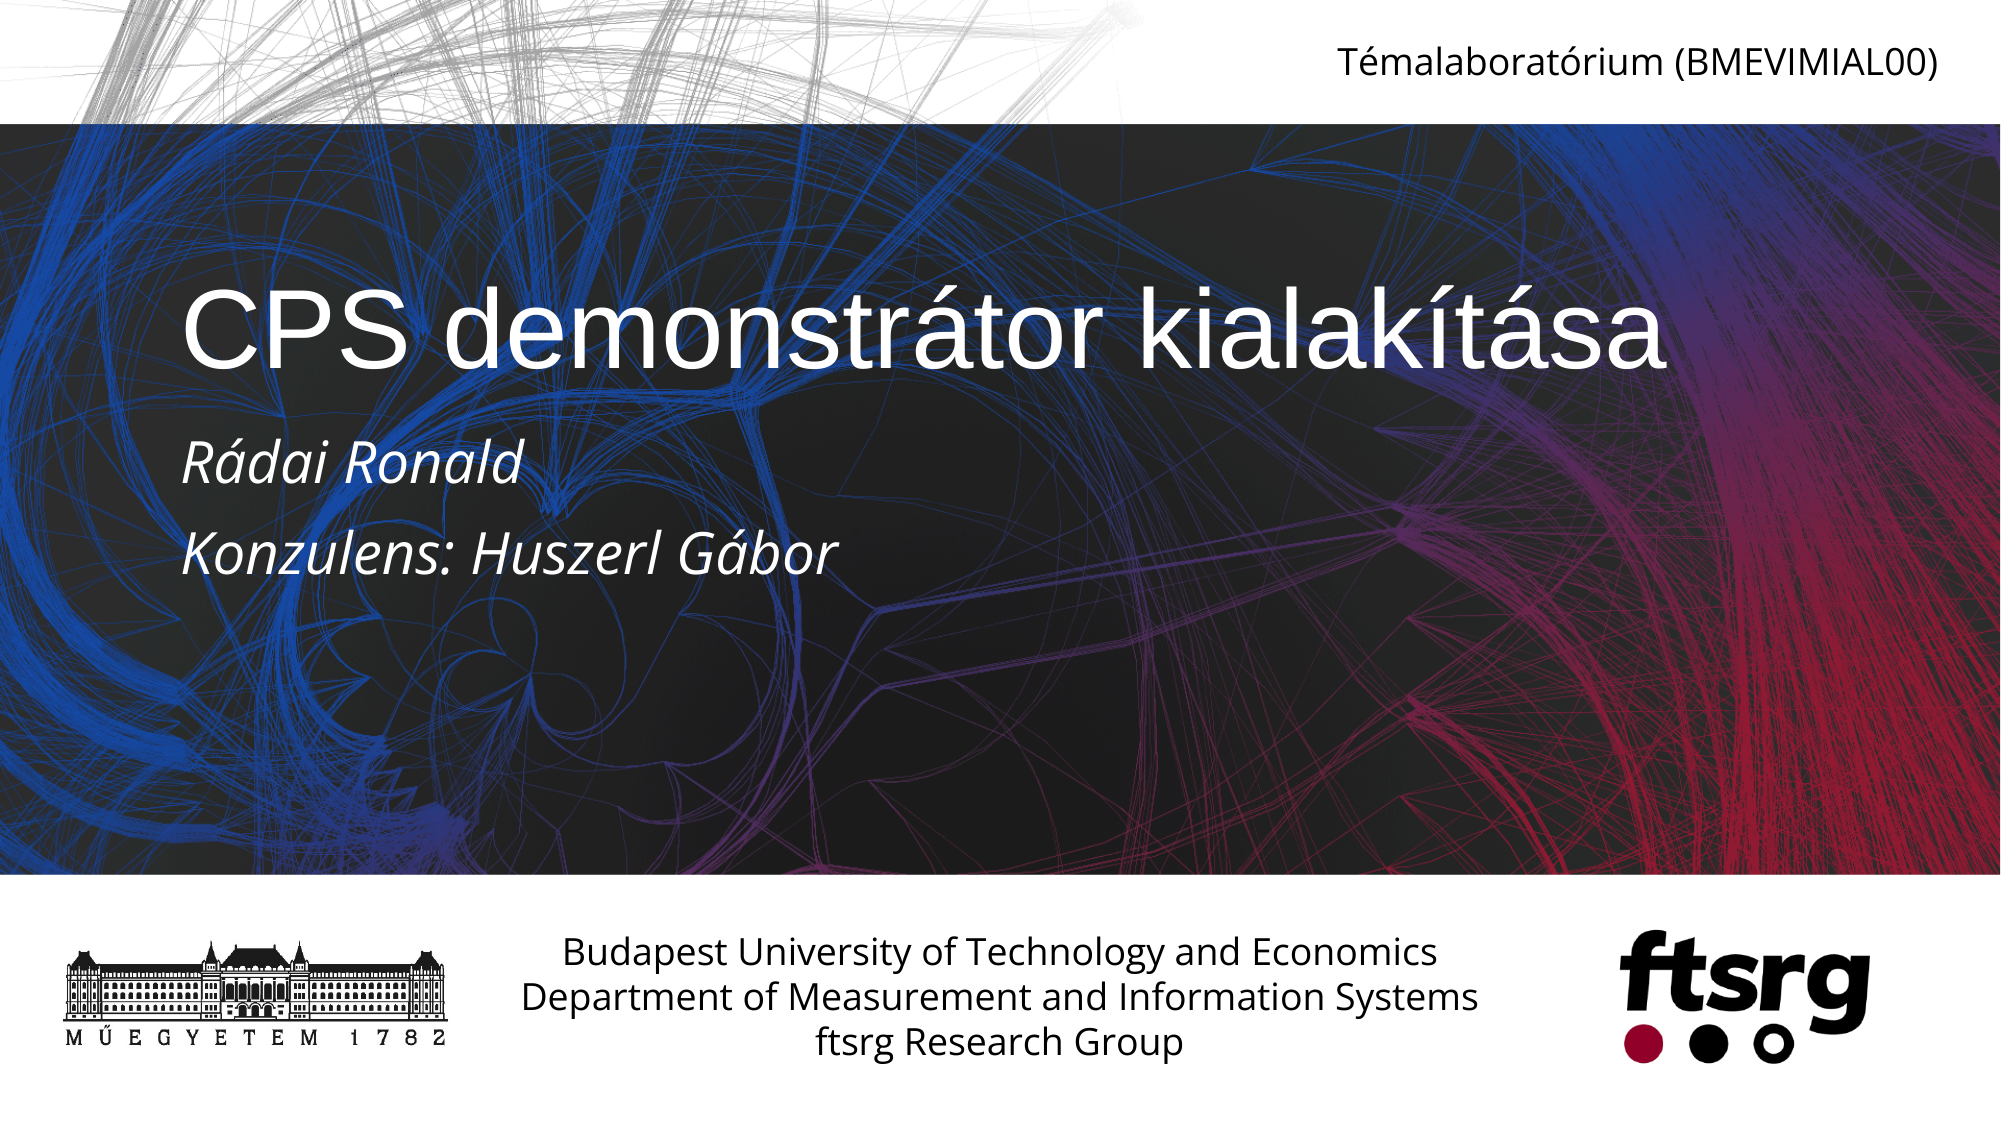

Témalaboratórium (BMEVIMIAL00)

# CPS demonstrátor kialakítása
Rádai Ronald
Konzulens: Huszerl Gábor